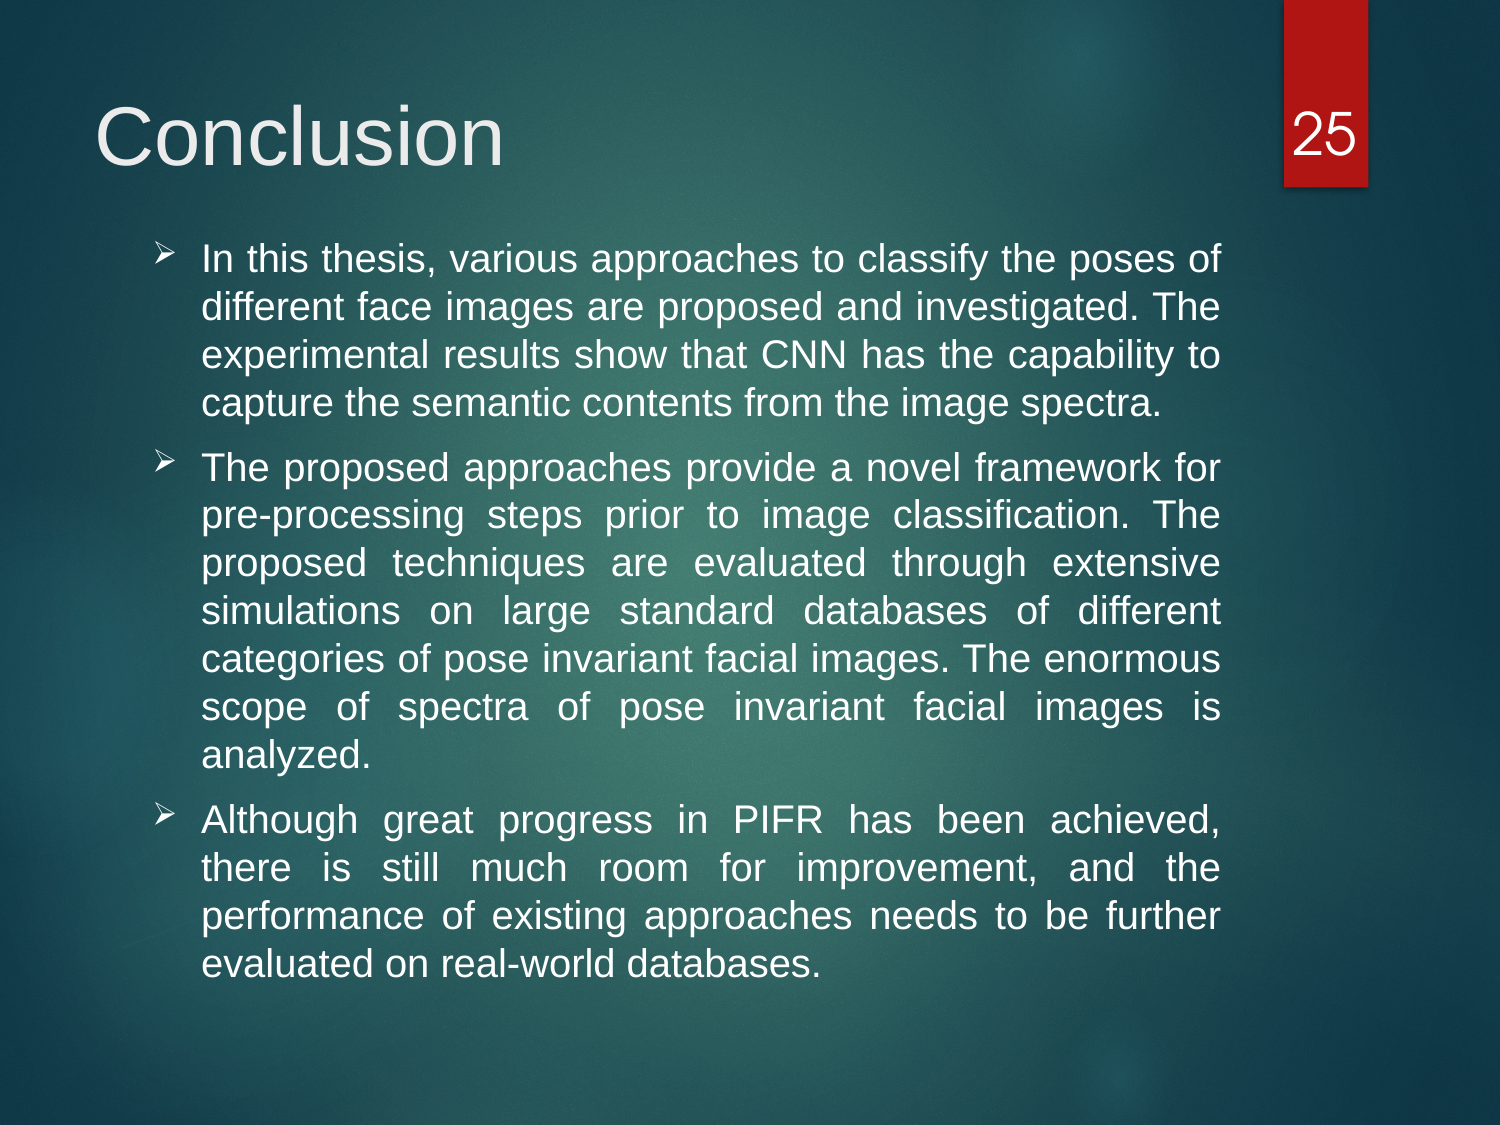

25
# Conclusion
In this thesis, various approaches to classify the poses of different face images are proposed and investigated. The experimental results show that CNN has the capability to capture the semantic contents from the image spectra.
The proposed approaches provide a novel framework for pre-processing steps prior to image classification. The proposed techniques are evaluated through extensive simulations on large standard databases of different categories of pose invariant facial images. The enormous scope of spectra of pose invariant facial images is analyzed.
Although great progress in PIFR has been achieved, there is still much room for improvement, and the performance of existing approaches needs to be further evaluated on real-world databases.